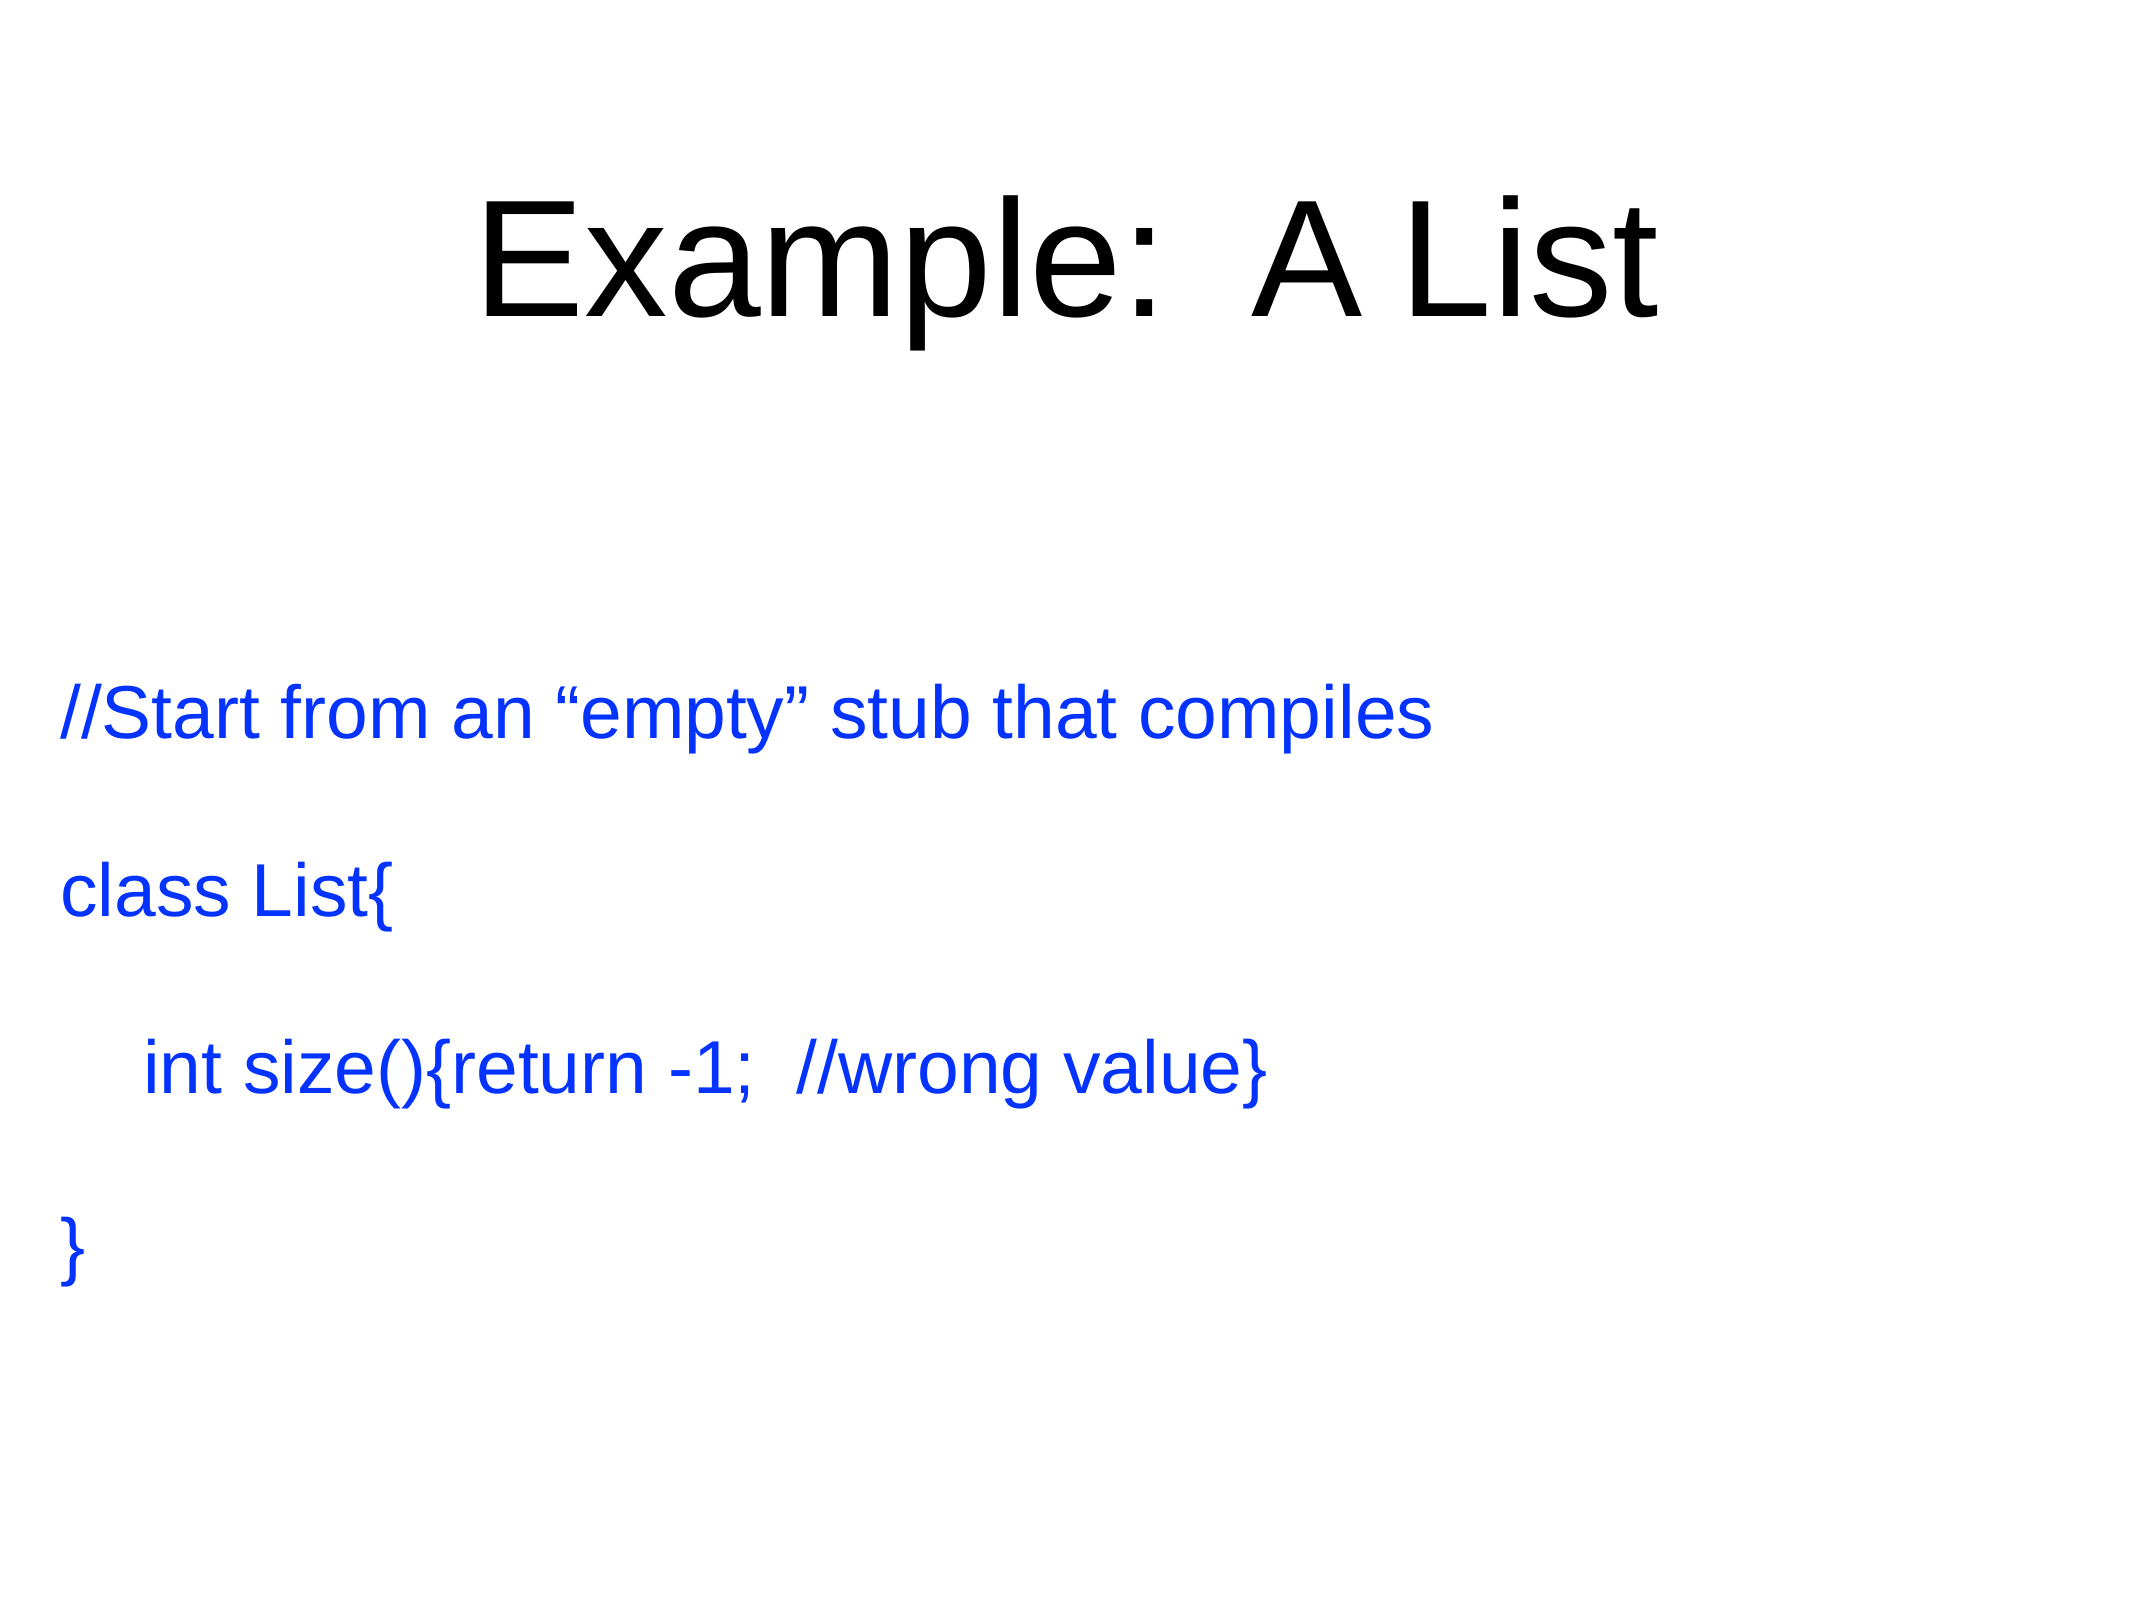

# Example:  A List
//Start from an “empty” stub that compiles
class List{
    int size(){return -1;  //wrong value}
}